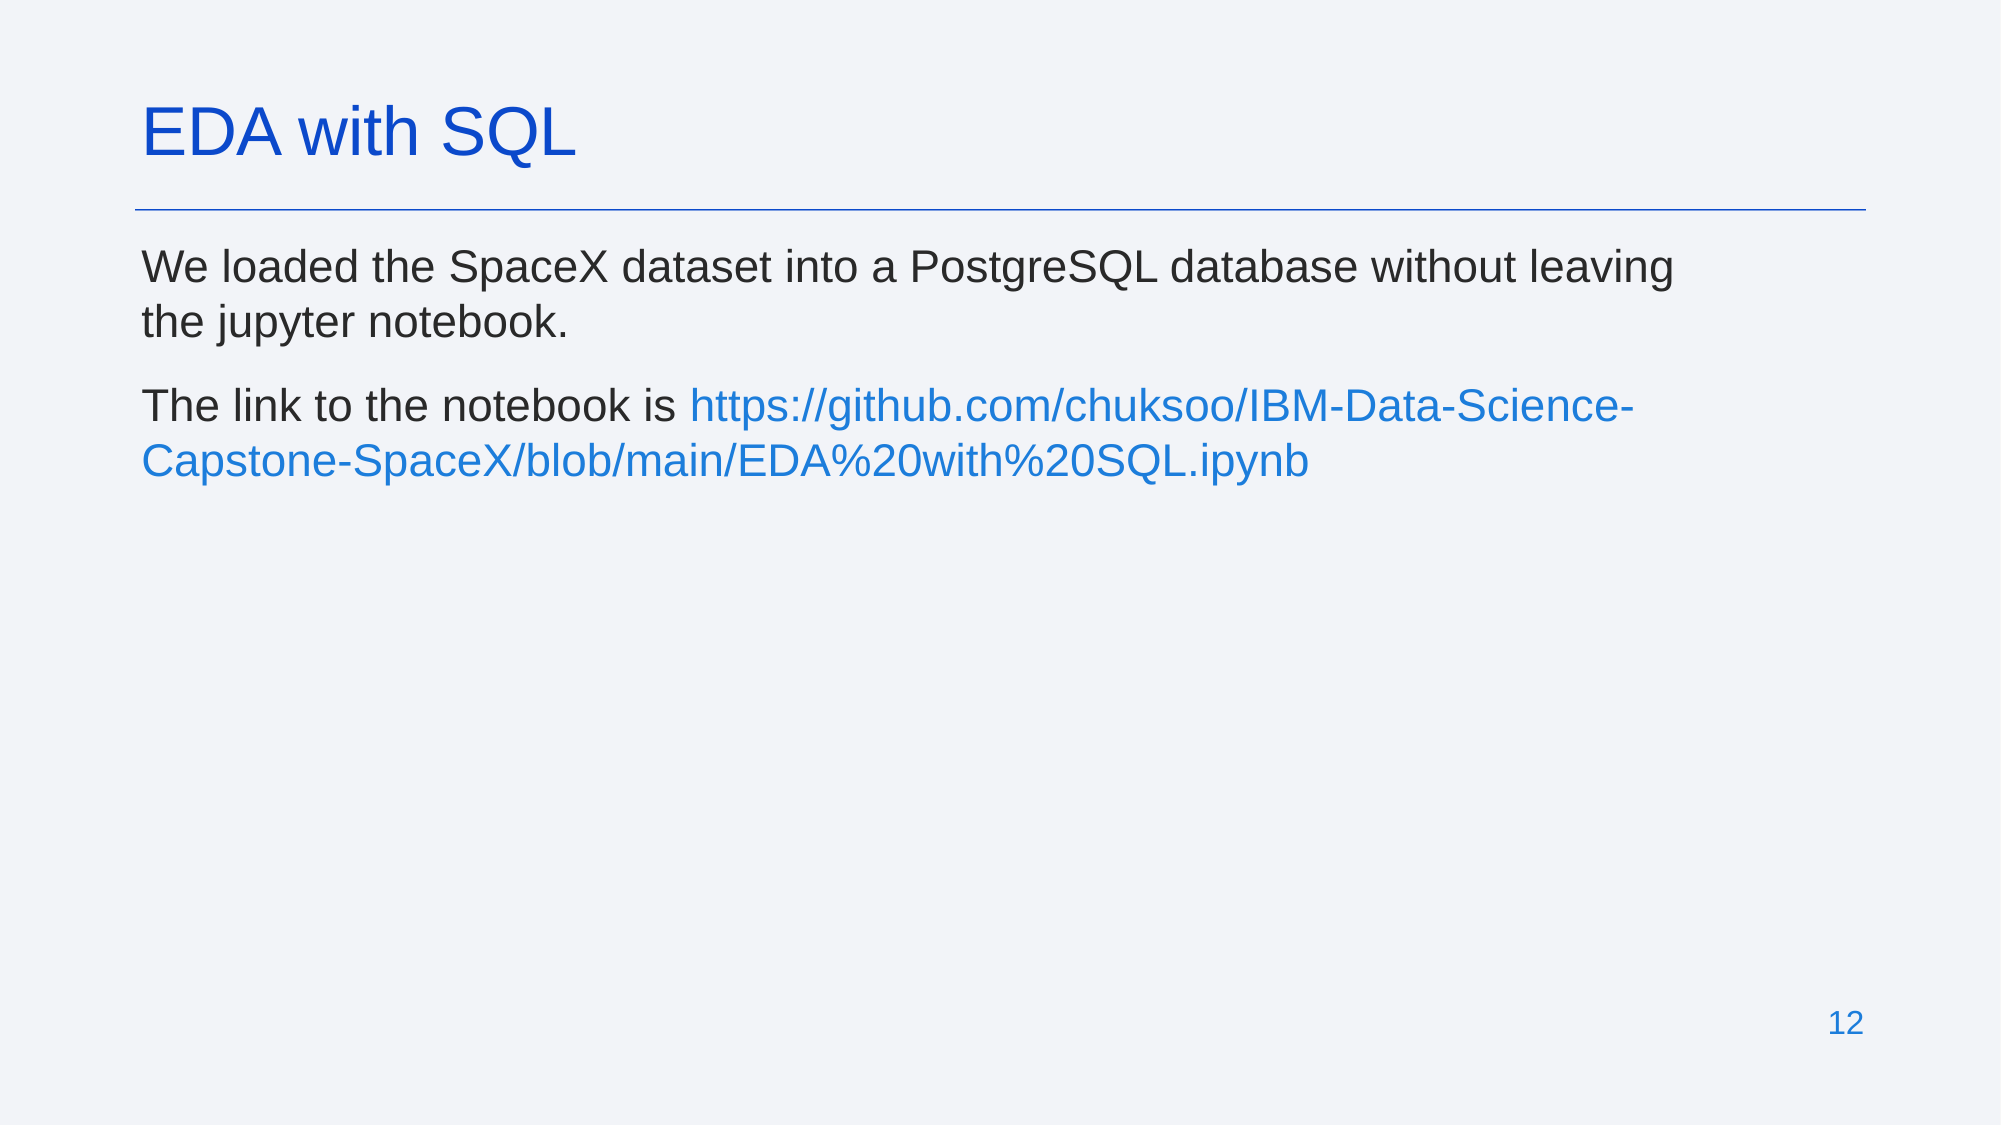

EDA with SQL
We loaded the SpaceX dataset into a PostgreSQL database without leaving the jupyter notebook.
The link to the notebook is https://github.com/chuksoo/IBM-Data-Science-Capstone-SpaceX/blob/main/EDA%20with%20SQL.ipynb

12